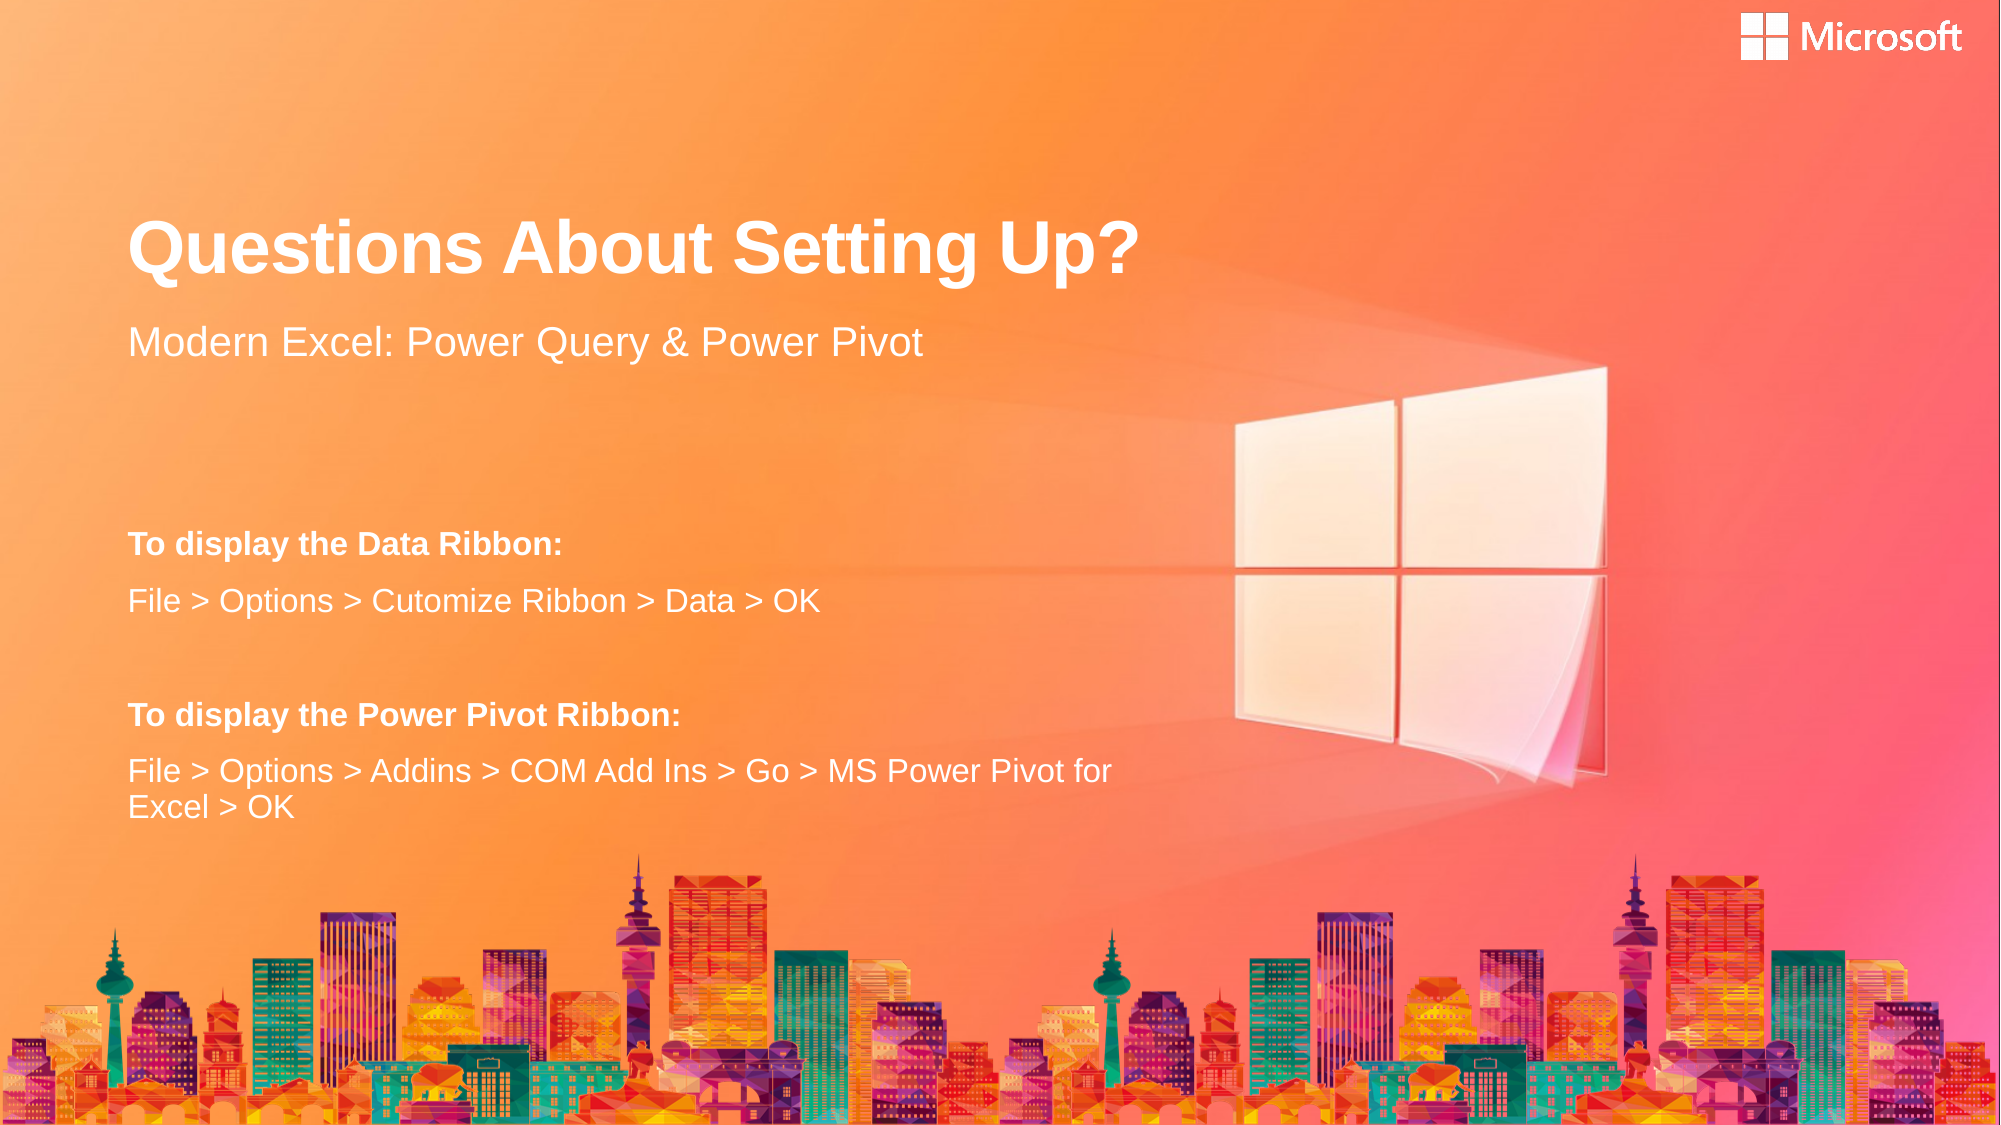

# Questions About Setting Up?
Modern Excel: Power Query & Power Pivot
To display the Data Ribbon:
File > Options > Cutomize Ribbon > Data > OK

To display the Power Pivot Ribbon:
File > Options > Addins > COM Add Ins > Go > MS Power Pivot for Excel > OK